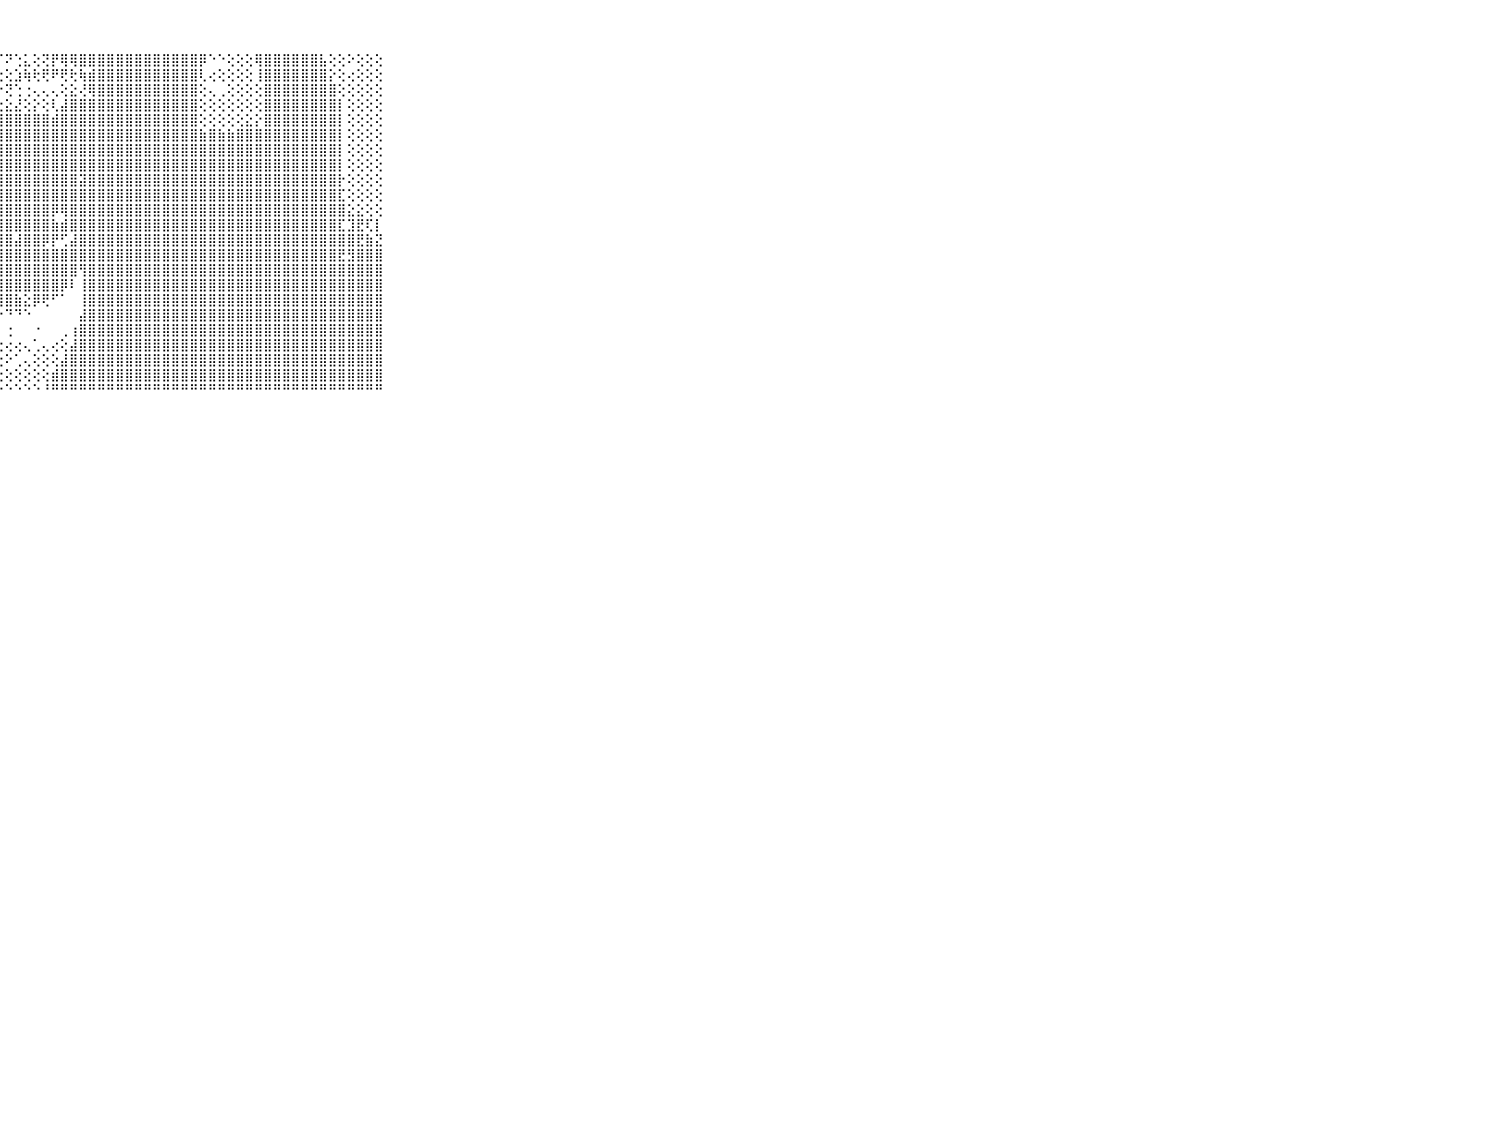

⠀⠀⠀⠀⠀⠀⠀⠀⠀⠀⠀⣿⣿⣿⣿⣿⣿⣿⣿⣿⣿⣿⣿⣿⣿⡿⠟⠏⠝⢑⣅⢕⢝⡟⢿⢿⣿⣿⣿⣿⣿⣿⣿⣿⣿⣿⣿⣿⣿⡿⠑⠑⢕⢕⢕⢿⣿⣿⣿⣿⣿⣿⣧⢕⢕⠕⢕⢕⢕⠀⠀⠀⠀⠀⠀⠀⠀⠀⠀⠀⠀
⠀⠀⠀⠀⠀⠀⠀⠀⠀⠀⠀⢻⣿⣿⣿⣿⣿⣿⣿⣿⣿⣿⡿⢟⢏⢐⢐⢕⢕⣱⢷⢗⢟⠟⢟⢗⢷⣾⣿⣿⣿⣿⣿⣿⣿⣿⣿⣿⣿⢇⢔⢕⢕⢕⢕⢸⣿⣿⣿⣿⣿⣿⣿⡕⢕⢔⢕⢕⢕⠀⠀⠀⠀⠀⠀⠀⠀⠀⠀⠀⠀
⠀⠀⠀⠀⠀⠀⠀⠀⠀⠀⠀⣷⣿⣿⣷⣿⣿⣿⣿⣿⣿⢟⢕⢕⢕⢕⣧⡕⢝⢑⢐⢄⢄⢄⢕⣕⢜⢿⣿⣿⣿⣿⣿⣿⣿⣿⣿⣿⣿⢕⢄⢀⢕⢕⢕⢕⣿⣿⣿⣿⣿⣿⣿⣿⢕⢕⢕⢕⢕⠀⠀⠀⠀⠀⠀⠀⠀⠀⠀⠀⠀
⠀⠀⠀⠀⠀⠀⠀⠀⠀⠀⠀⣿⢿⣿⣿⣿⣿⣿⣿⣿⣟⠁⢵⡟⢕⡣⢝⢕⣕⣜⢕⡕⢕⢇⣼⣿⣿⣿⣿⣿⣿⣿⣿⣿⣿⣿⣿⣿⣿⢕⢕⢕⢕⢕⢕⢕⣿⣿⣿⣿⣿⣿⣿⣿⡇⢕⢕⢕⢕⠀⠀⠀⠀⠀⠀⠀⠀⠀⠀⠀⠀
⠀⠀⠀⠀⠀⠀⠀⠀⠀⠀⠀⣿⣿⣿⣿⣿⣿⣿⣿⣿⣧⢕⢜⢕⣿⣿⣿⣿⣿⣿⣿⣿⣿⣾⣿⣿⣿⣿⣿⣿⣿⣿⣿⣿⣿⣿⣿⣿⣿⢕⢕⢕⢕⢕⣕⡕⣿⣿⣿⣿⣿⣿⣿⣿⡇⢕⢕⢕⢕⠀⠀⠀⠀⠀⠀⠀⠀⠀⠀⠀⠀
⠀⠀⠀⠀⠀⠀⠀⠀⠀⠀⠀⣧⣿⣿⣿⣿⣿⣿⣿⣿⡏⢕⢸⢱⣿⣿⣿⣿⣿⣿⣿⣿⣿⣿⣿⣿⣿⣿⣿⣿⣿⣿⣿⣿⣿⣿⣿⣿⣿⣷⣿⣷⣷⣿⣿⣿⣿⣿⣿⣿⣿⣿⣿⣿⡇⢕⢕⢕⢕⠀⠀⠀⠀⠀⠀⠀⠀⠀⠀⠀⠀
⠀⠀⠀⠀⠀⠀⠀⠀⠀⠀⠀⣿⣿⣿⣿⣿⣿⣿⣿⣿⣷⢕⢕⣺⣿⣿⣿⣿⣿⣿⣿⣿⣿⣿⣿⣿⣿⣿⣿⣿⣿⣿⣿⣿⣿⣿⣿⣿⣿⣿⣿⣿⣿⣿⣿⣿⣿⣿⣿⣿⣿⣿⣿⣿⡇⢕⢕⢕⢕⠀⠀⠀⠀⠀⠀⠀⠀⠀⠀⠀⠀
⠀⠀⠀⠀⠀⠀⠀⠀⠀⠀⠀⣿⣿⣿⣿⣿⣿⣿⣿⣿⣿⢕⢕⣽⣿⣿⣿⣿⣿⣿⣿⣿⣿⣿⣿⣿⣿⣿⣿⣿⣿⣿⣿⣿⣿⣿⣿⣿⣿⣿⣿⣿⣿⣿⣿⣿⣿⣿⣿⣿⣿⣿⣿⣿⡇⢕⢕⢕⢕⠀⠀⠀⠀⠀⠀⠀⠀⠀⠀⠀⠀
⠀⠀⠀⠀⠀⠀⠀⠀⠀⠀⠀⣞⣿⣿⣿⣿⣿⣿⣿⣿⣿⣧⣕⣿⣿⣿⣿⣿⣿⣿⣿⣿⣿⣿⣿⣿⣽⣿⣿⣿⣿⣿⣿⣿⣿⣿⣿⣿⣿⣿⣿⣿⣿⣿⣿⣿⣿⣿⣿⣿⣿⣿⣿⣿⡗⢕⢕⢕⢕⠀⠀⠀⠀⠀⠀⠀⠀⠀⠀⠀⠀
⠀⠀⠀⠀⠀⠀⠀⠀⠀⠀⠀⣿⣿⣿⣿⣿⣿⣿⣿⣿⣿⣿⣿⣿⣿⣿⣿⣿⣿⣿⣿⣿⣿⣿⣿⣿⣿⣿⣿⣿⣿⣿⣿⣿⣿⣿⣿⣿⣿⣿⣿⣿⣿⣿⣿⣿⣿⣿⣿⣿⣿⣿⣿⣿⣏⢕⢕⢕⢕⠀⠀⠀⠀⠀⠀⠀⠀⠀⠀⠀⠀
⠀⠀⠀⠀⠀⠀⠀⠀⠀⠀⠀⣿⣿⣿⣿⣿⣿⣿⣿⣿⣿⣿⣿⣿⣿⣿⣿⣿⣿⣿⣿⣿⣿⡿⢿⣿⣿⣿⣿⣿⣿⣿⣿⣿⣿⣿⣿⣿⣿⣿⣿⣿⣿⣿⣿⣿⣿⣿⣿⣿⣿⣿⣿⣿⣿⣕⣕⢕⢕⠀⠀⠀⠀⠀⠀⠀⠀⠀⠀⠀⠀
⠀⠀⠀⠀⠀⠀⠀⠀⠀⠀⠀⢹⣿⣿⣿⣿⣿⣿⣿⣿⣿⣿⣿⣿⣿⣿⣿⣿⣿⣿⣿⣿⣿⣷⣾⣿⣿⣿⣿⣿⣿⣿⣿⣿⣿⣿⣿⣿⣿⣿⣿⣿⣿⣿⣿⣿⣿⣿⣿⣿⣿⣿⣿⣿⣏⣹⣟⢏⡇⠀⠀⠀⠀⠀⠀⠀⠀⠀⠀⠀⠀
⠀⠀⠀⠀⠀⠀⠀⠀⠀⠀⠀⣿⣿⣿⣿⣿⣿⣿⣿⣿⣿⣿⣿⣿⣿⣿⣿⣿⣿⣼⣿⣿⡿⡟⢋⣼⣿⣿⣿⣿⣿⣿⣿⣿⣿⣿⣿⣿⣿⣿⣿⣿⣿⣿⣿⣿⣿⣿⣿⣿⣿⣿⣿⣿⣿⣿⣟⣷⣝⠀⠀⠀⠀⠀⠀⠀⠀⠀⠀⠀⠀
⠀⠀⠀⠀⠀⠀⠀⠀⠀⠀⠀⣿⣿⣿⣿⣿⣿⣿⣿⣿⣿⣿⣿⢿⣿⣿⣿⣿⣿⣿⣿⣿⣿⣿⣿⣿⣿⣿⣿⣿⣿⣿⣿⣿⣿⣿⣿⣿⣿⣿⣿⣿⣿⣿⣿⣿⣿⣿⣿⣿⣿⣿⣿⣿⣟⣻⣿⣿⣿⠀⠀⠀⠀⠀⠀⠀⠀⠀⠀⠀⠀
⠀⠀⠀⠀⠀⠀⠀⠀⠀⠀⠀⣿⣿⣿⣿⣿⣿⣿⣿⣿⣿⡿⢏⢸⣿⣿⣿⣿⣿⣿⣿⣿⣿⣿⣿⣿⢻⣿⣿⣿⣿⣿⣿⣿⣿⣿⣿⣿⣿⣿⣿⣿⣿⣿⣿⣿⣿⣿⣿⣿⣿⣿⣿⣿⣿⣿⣿⣿⣿⠀⠀⠀⠀⠀⠀⠀⠀⠀⠀⠀⠀
⠀⠀⠀⠀⠀⠀⠀⠀⠀⠀⠀⣿⣿⣿⣿⣿⣿⣿⣿⣿⣿⢇⢕⢜⢿⣿⣿⣿⣿⣿⣿⣿⣿⣿⡿⠇⢸⣿⣿⣿⣿⣿⣿⣿⣿⣿⣿⣿⣿⣿⣿⣿⣿⣿⣿⣿⣿⣿⣿⣿⣿⣿⣿⣿⣿⣿⣿⣿⣿⠀⠀⠀⠀⠀⠀⠀⠀⠀⠀⠀⠀
⠀⠀⠀⠀⠀⠀⠀⠀⠀⠀⠀⣿⣿⣿⣿⣿⣿⣿⣿⣿⡟⠁⠕⢕⢑⢝⢿⣿⣿⣷⣕⡿⢟⠋⠁⠀⢸⣿⣿⣿⣿⣿⣿⣿⣿⣿⣿⣿⣿⣿⣿⣿⣿⣿⣿⣿⣿⣿⣿⣿⣿⣿⣿⣿⣿⣿⣿⣿⣿⠀⠀⠀⠀⠀⠀⠀⠀⠀⠀⠀⠀
⠀⠀⠀⠀⠀⠀⠀⠀⠀⠀⠀⣿⣿⣿⣿⣿⣿⣿⣿⣿⡿⢔⢕⢑⢑⠑⠁⠑⠙⠙⠑⠀⠀⠀⠀⠀⣼⣿⣿⣿⣿⣿⣿⣿⣿⣿⣿⣿⣿⣿⣿⣿⣿⣿⣿⣿⣿⣿⣿⣿⣿⣿⣿⣿⣿⣿⣿⣿⣿⠀⠀⠀⠀⠀⠀⠀⠀⠀⠀⠀⠀
⠀⠀⠀⠀⠀⠀⠀⠀⠀⠀⠀⣿⣿⣿⣿⣿⣿⣿⣿⣿⡟⢕⢕⢕⢕⢅⠔⠄⢐⠀⠀⠐⠀⠀⢀⢰⣿⣿⣿⣿⣿⣿⣿⣿⣿⣿⣿⣿⣿⣿⣿⣿⣿⣿⣿⣿⣿⣿⣿⣿⣿⣿⣿⣿⣿⣿⣿⣿⣿⠀⠀⠀⠀⠀⠀⠀⠀⠀⠀⠀⠀
⠀⠀⠀⠀⠀⠀⠀⠀⠀⠀⠀⣿⣿⣿⣿⣿⣿⣿⣿⣿⣷⢕⢕⢕⢕⢕⢕⢔⢔⢔⢄⢁⢄⢔⢕⣼⣿⣿⣿⣿⣿⣿⣿⣿⣿⣿⣿⣿⣿⣿⣿⣿⣿⣿⣿⣿⣿⣿⣿⣿⣿⣿⣿⣿⣿⣿⣿⣿⣿⠀⠀⠀⠀⠀⠀⠀⠀⠀⠀⠀⠀
⠀⠀⠀⠀⠀⠀⠀⠀⠀⠀⠀⣿⣿⣿⣿⣿⣿⣿⣿⣿⣿⡇⢕⢕⢕⢔⢄⢔⠕⢁⢄⢕⢕⢕⣼⣿⣿⣿⣿⣿⣿⣿⣿⣿⣿⣿⣿⣿⣿⣿⣿⣿⣿⣿⣿⣿⣿⣿⣿⣿⣿⣿⣿⣿⣿⣿⣿⣿⣿⠀⠀⠀⠀⠀⠀⠀⠀⠀⠀⠀⠀
⠀⠀⠀⠀⠀⠀⠀⠀⠀⠀⠀⣿⣿⣿⣿⣿⣿⣿⣿⣿⣿⣷⡕⢕⢕⢕⢕⢕⢕⢕⢕⢕⢕⣾⣿⣿⣿⣿⣿⣿⣿⣿⣿⣿⣿⣿⣿⣿⣿⣿⣿⣿⣿⣿⣿⣿⣿⣿⣿⣿⣿⣿⣿⣿⣿⣿⣿⣿⣿⠀⠀⠀⠀⠀⠀⠀⠀⠀⠀⠀⠀
⠀⠀⠀⠀⠀⠀⠀⠀⠀⠀⠀⠛⠛⠛⠛⠛⠛⠛⠛⠛⠛⠛⠃⠑⠑⠑⠑⠑⠑⠑⠑⠑⠘⠛⠛⠛⠛⠛⠛⠛⠛⠛⠛⠛⠛⠛⠛⠛⠛⠛⠛⠛⠛⠛⠛⠛⠛⠛⠛⠛⠛⠛⠛⠛⠛⠛⠛⠛⠛⠀⠀⠀⠀⠀⠀⠀⠀⠀⠀⠀⠀